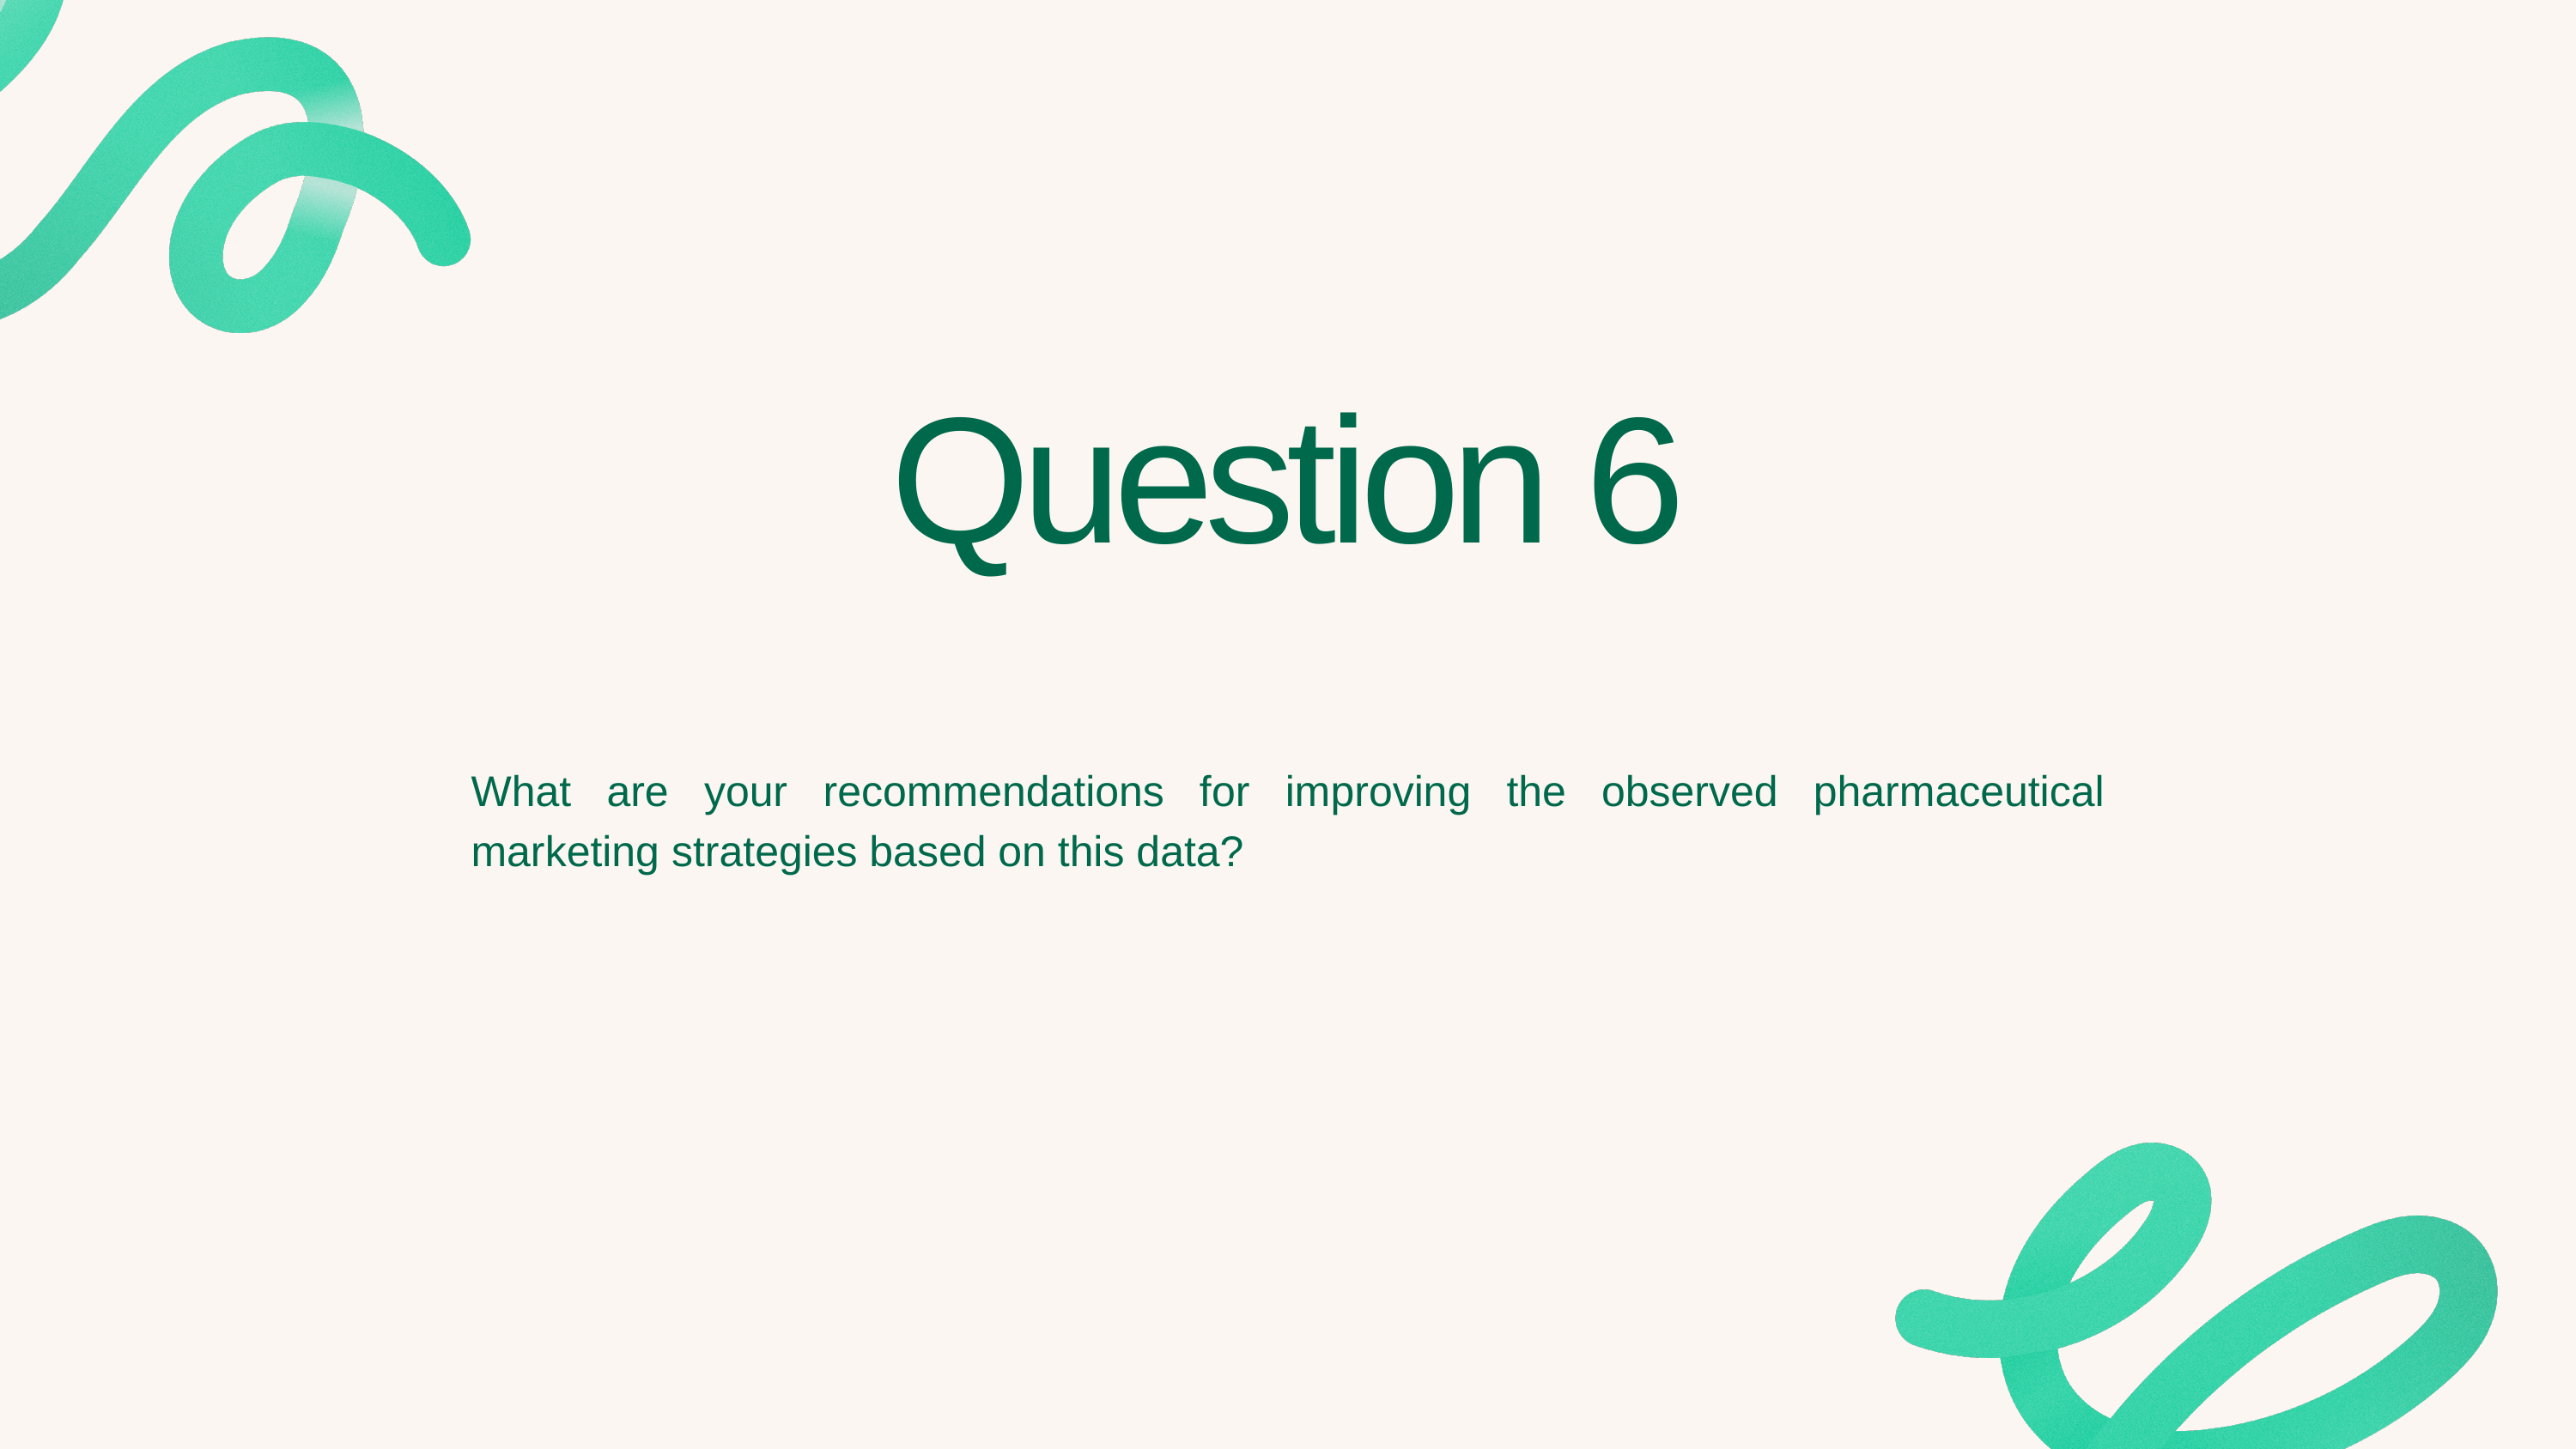

Question 6

What are your recommendations for improving the observed pharmaceutical marketing strategies based on this data?